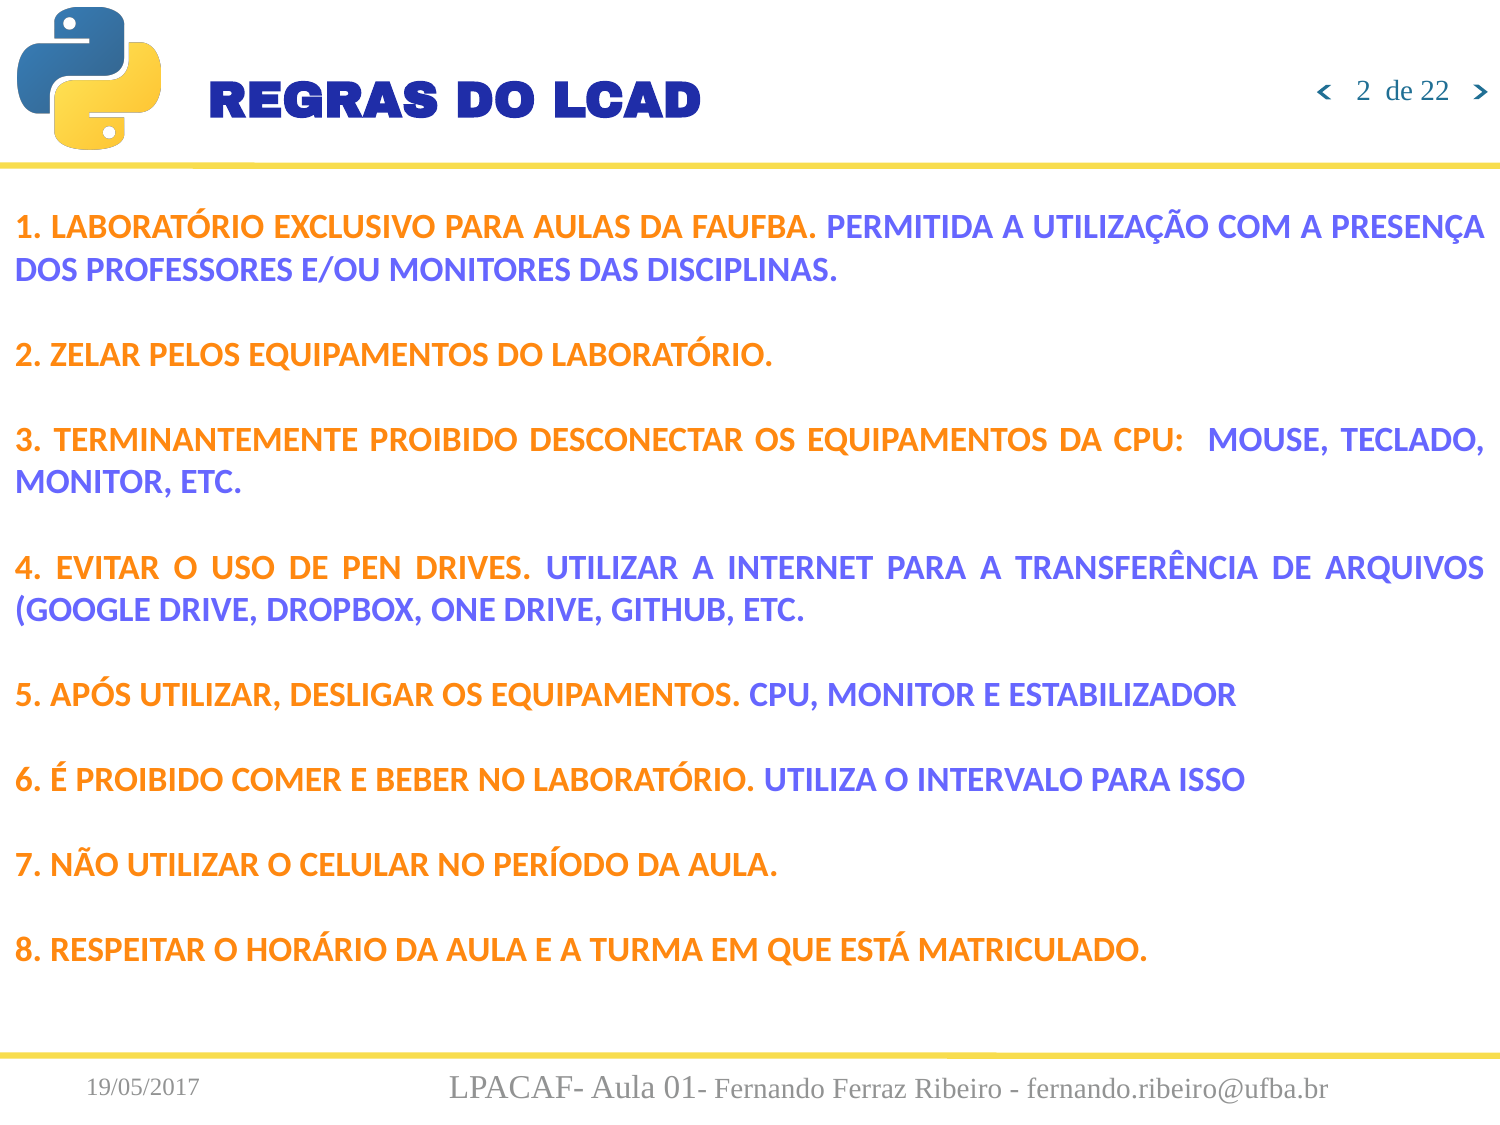

REGRAS DO LCAD
2  de 22
1. LABORATÓRIO EXCLUSIVO PARA AULAS DA FAUFBA. PERMITIDA A UTILIZAÇÃO COM A PRESENÇA DOS PROFESSORES E/OU MONITORES DAS DISCIPLINAS.

2. ZELAR PELOS EQUIPAMENTOS DO LABORATÓRIO.

3. TERMINANTEMENTE PROIBIDO DESCONECTAR OS EQUIPAMENTOS DA CPU:  MOUSE, TECLADO, MONITOR, ETC.

4. EVITAR O USO DE PEN DRIVES. UTILIZAR A INTERNET PARA A TRANSFERÊNCIA DE ARQUIVOS (GOOGLE DRIVE, DROPBOX, ONE DRIVE, GITHUB, ETC.

5. APÓS UTILIZAR, DESLIGAR OS EQUIPAMENTOS. CPU, MONITOR E ESTABILIZADOR

6. É PROIBIDO COMER E BEBER NO LABORATÓRIO. UTILIZA O INTERVALO PARA ISSO

7. NÃO UTILIZAR O CELULAR NO PERÍODO DA AULA.

8. RESPEITAR O HORÁRIO DA AULA E A TURMA EM QUE ESTÁ MATRICULADO.
19/05/2017
LPACAF- Aula 01- Fernando Ferraz Ribeiro - fernando.ribeiro@ufba.br